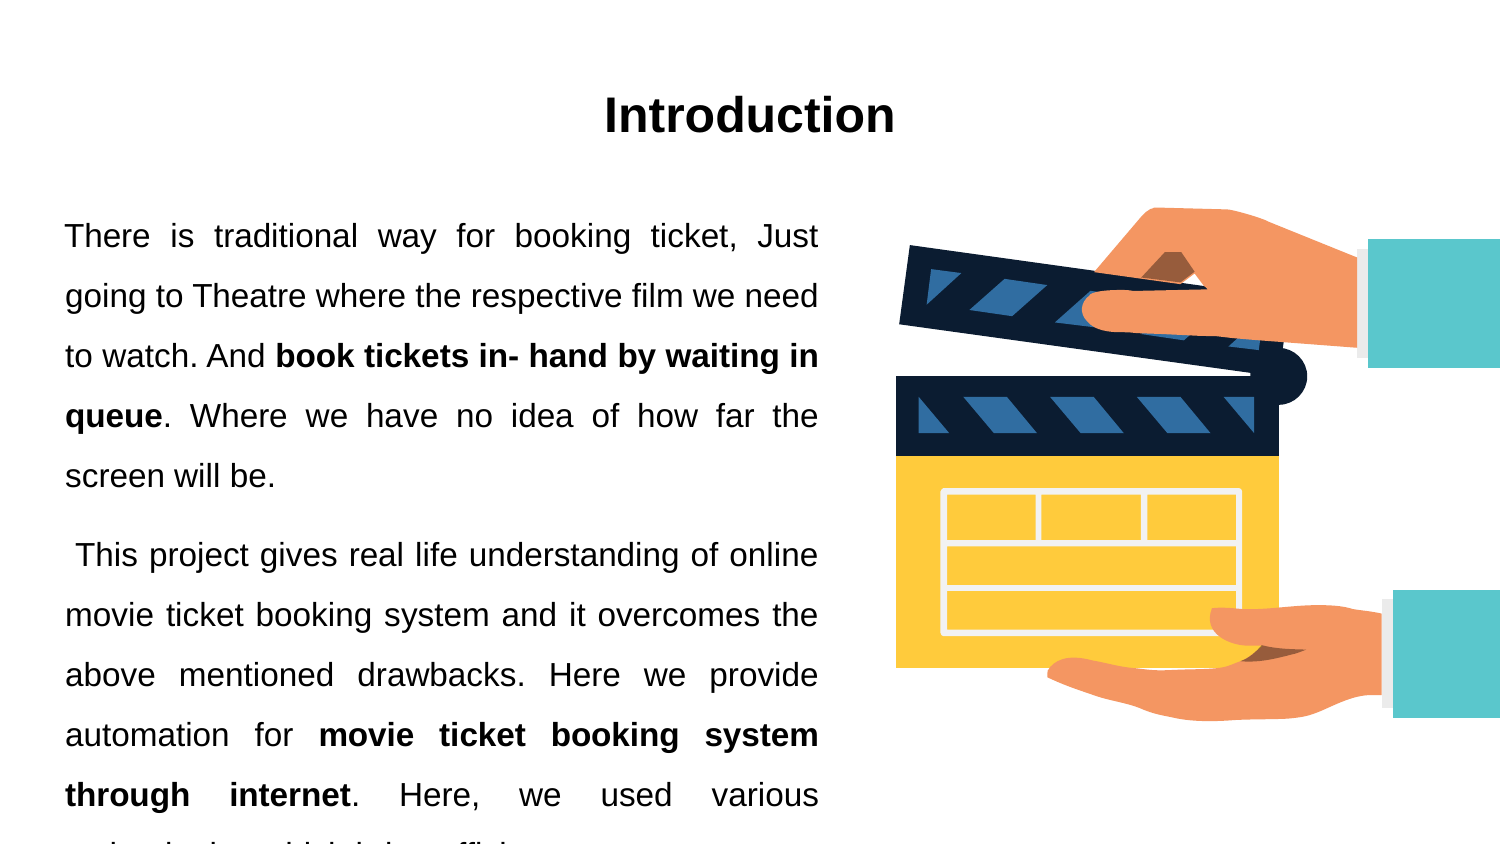

# Introduction
There is traditional way for booking ticket, Just going to Theatre where the respective film we need to watch. And book tickets in- hand by waiting in queue. Where we have no idea of how far the screen will be.
 This project gives real life understanding of online movie ticket booking system and it overcomes the above mentioned drawbacks. Here we provide automation for movie ticket booking system through internet. Here, we used various technologies which bring efficiency.